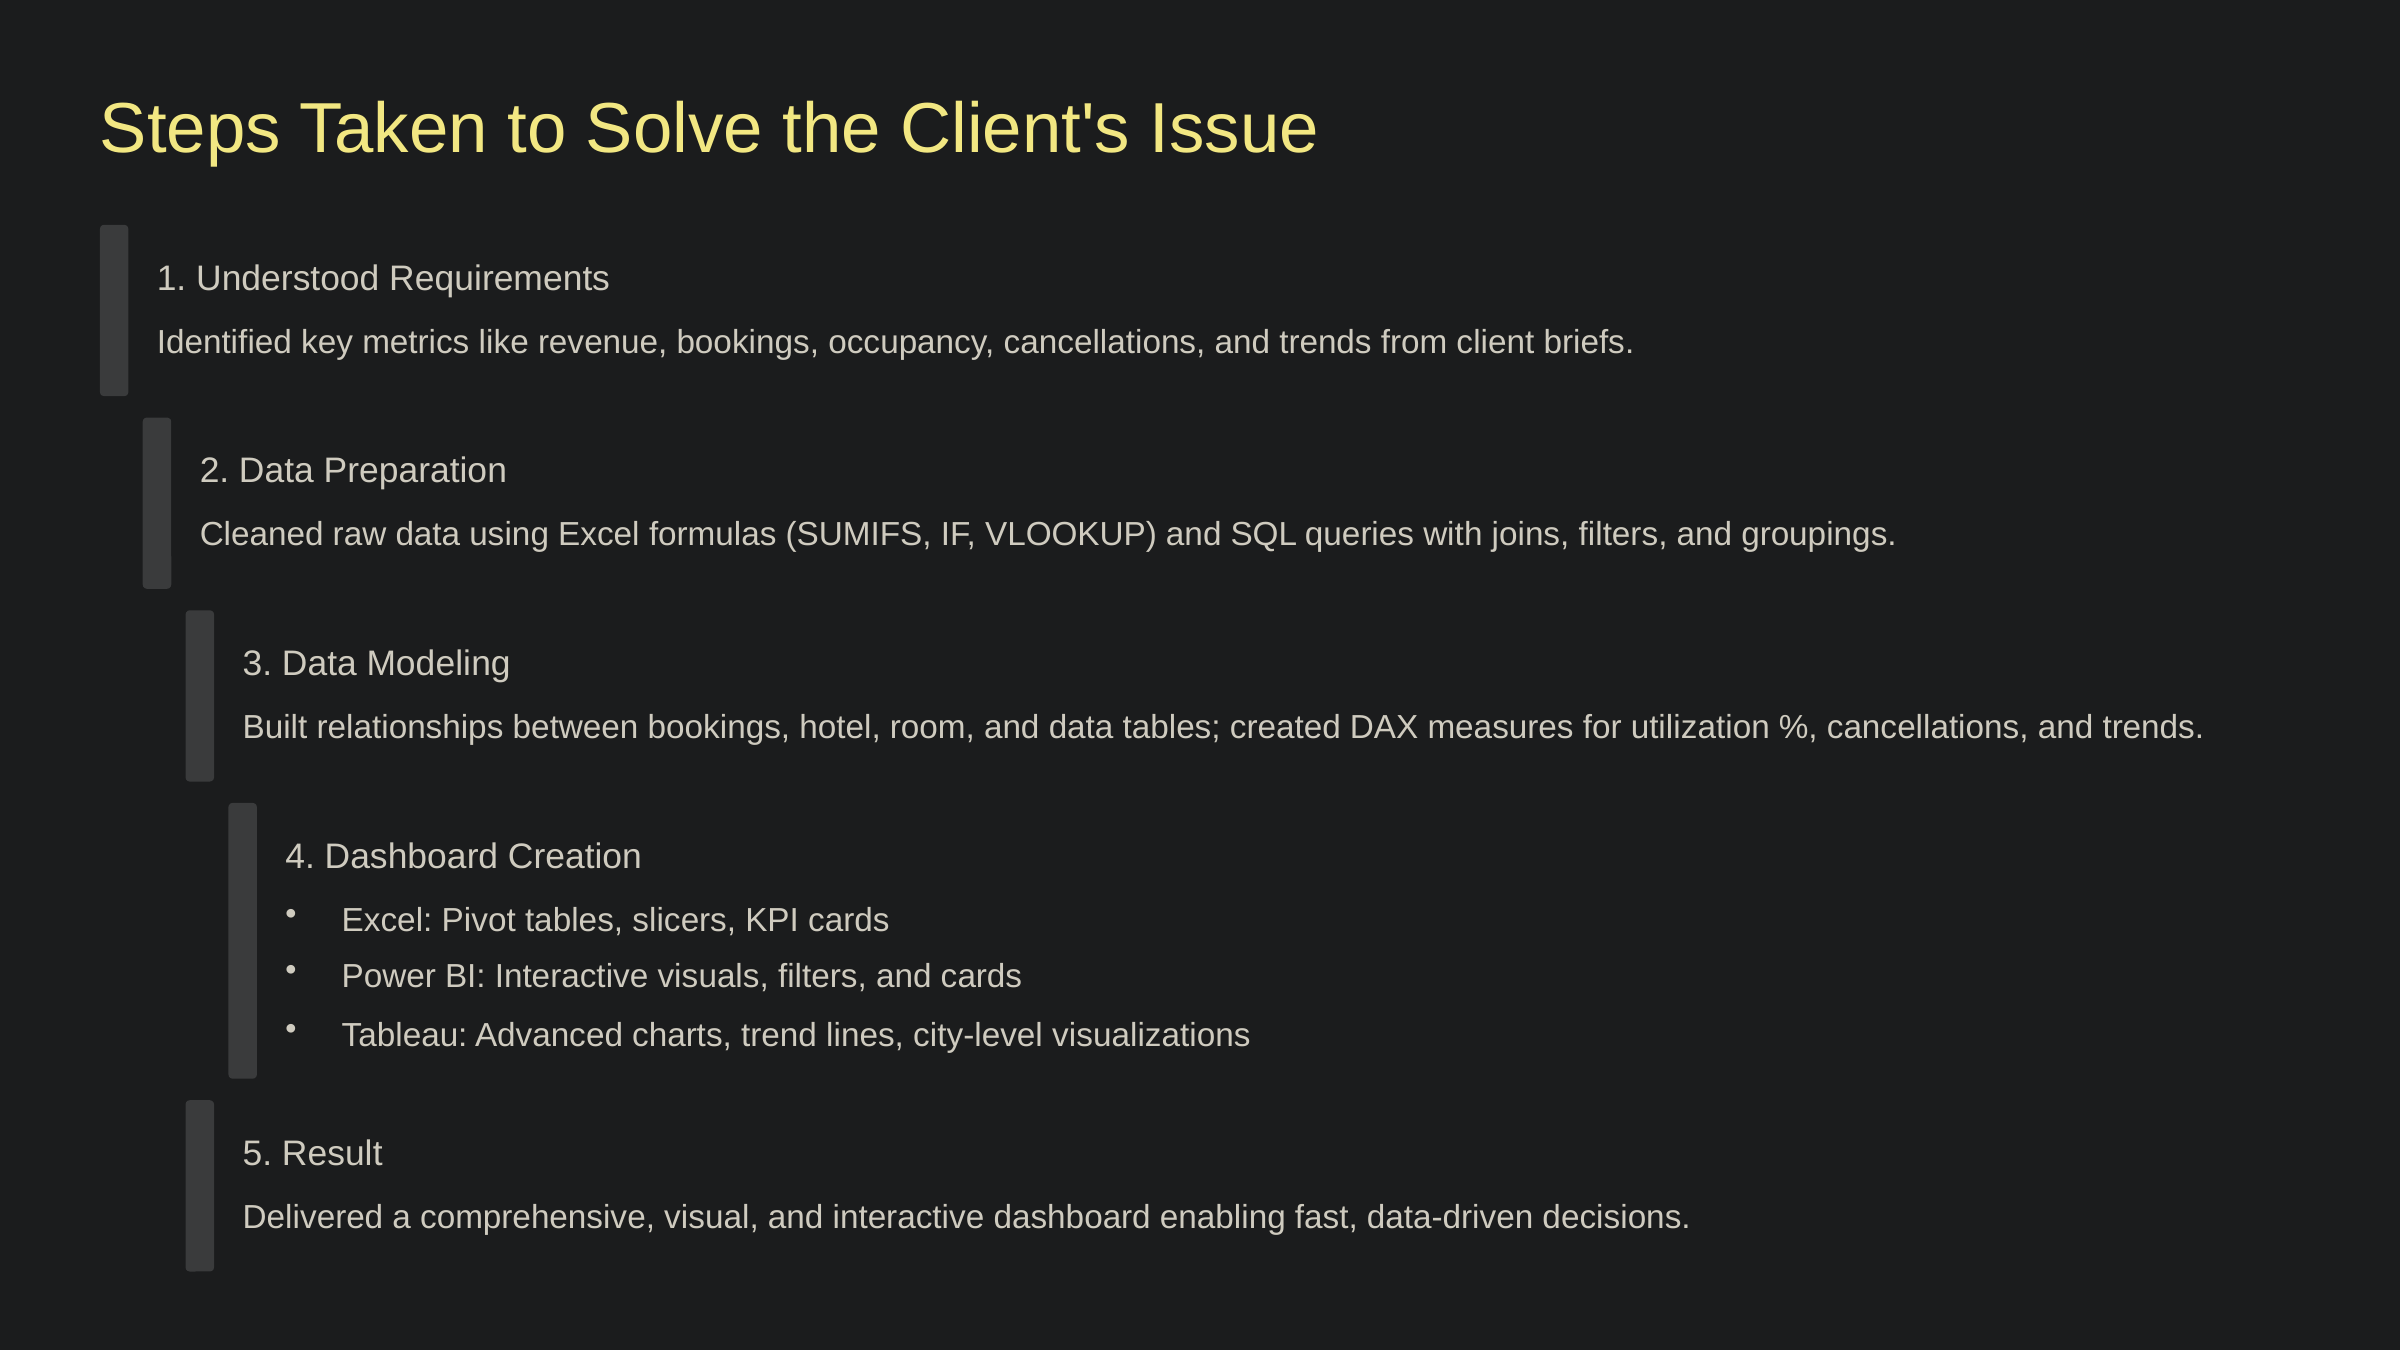

Steps Taken to Solve the Client's Issue

1. Understood Requirements
Identified key metrics like revenue, bookings, occupancy, cancellations, and trends from client briefs.

2. Data Preparation
Cleaned raw data using Excel formulas (SUMIFS, IF, VLOOKUP) and SQL queries with joins, filters, and groupings.

3. Data Modeling
Built relationships between bookings, hotel, room, and data tables; created DAX measures for utilization %, cancellations, and trends.

4. Dashboard Creation
Excel: Pivot tables, slicers, KPI cards
Power BI: Interactive visuals, filters, and cards
Tableau: Advanced charts, trend lines, city-level visualizations

5. Result
Delivered a comprehensive, visual, and interactive dashboard enabling fast, data-driven decisions.